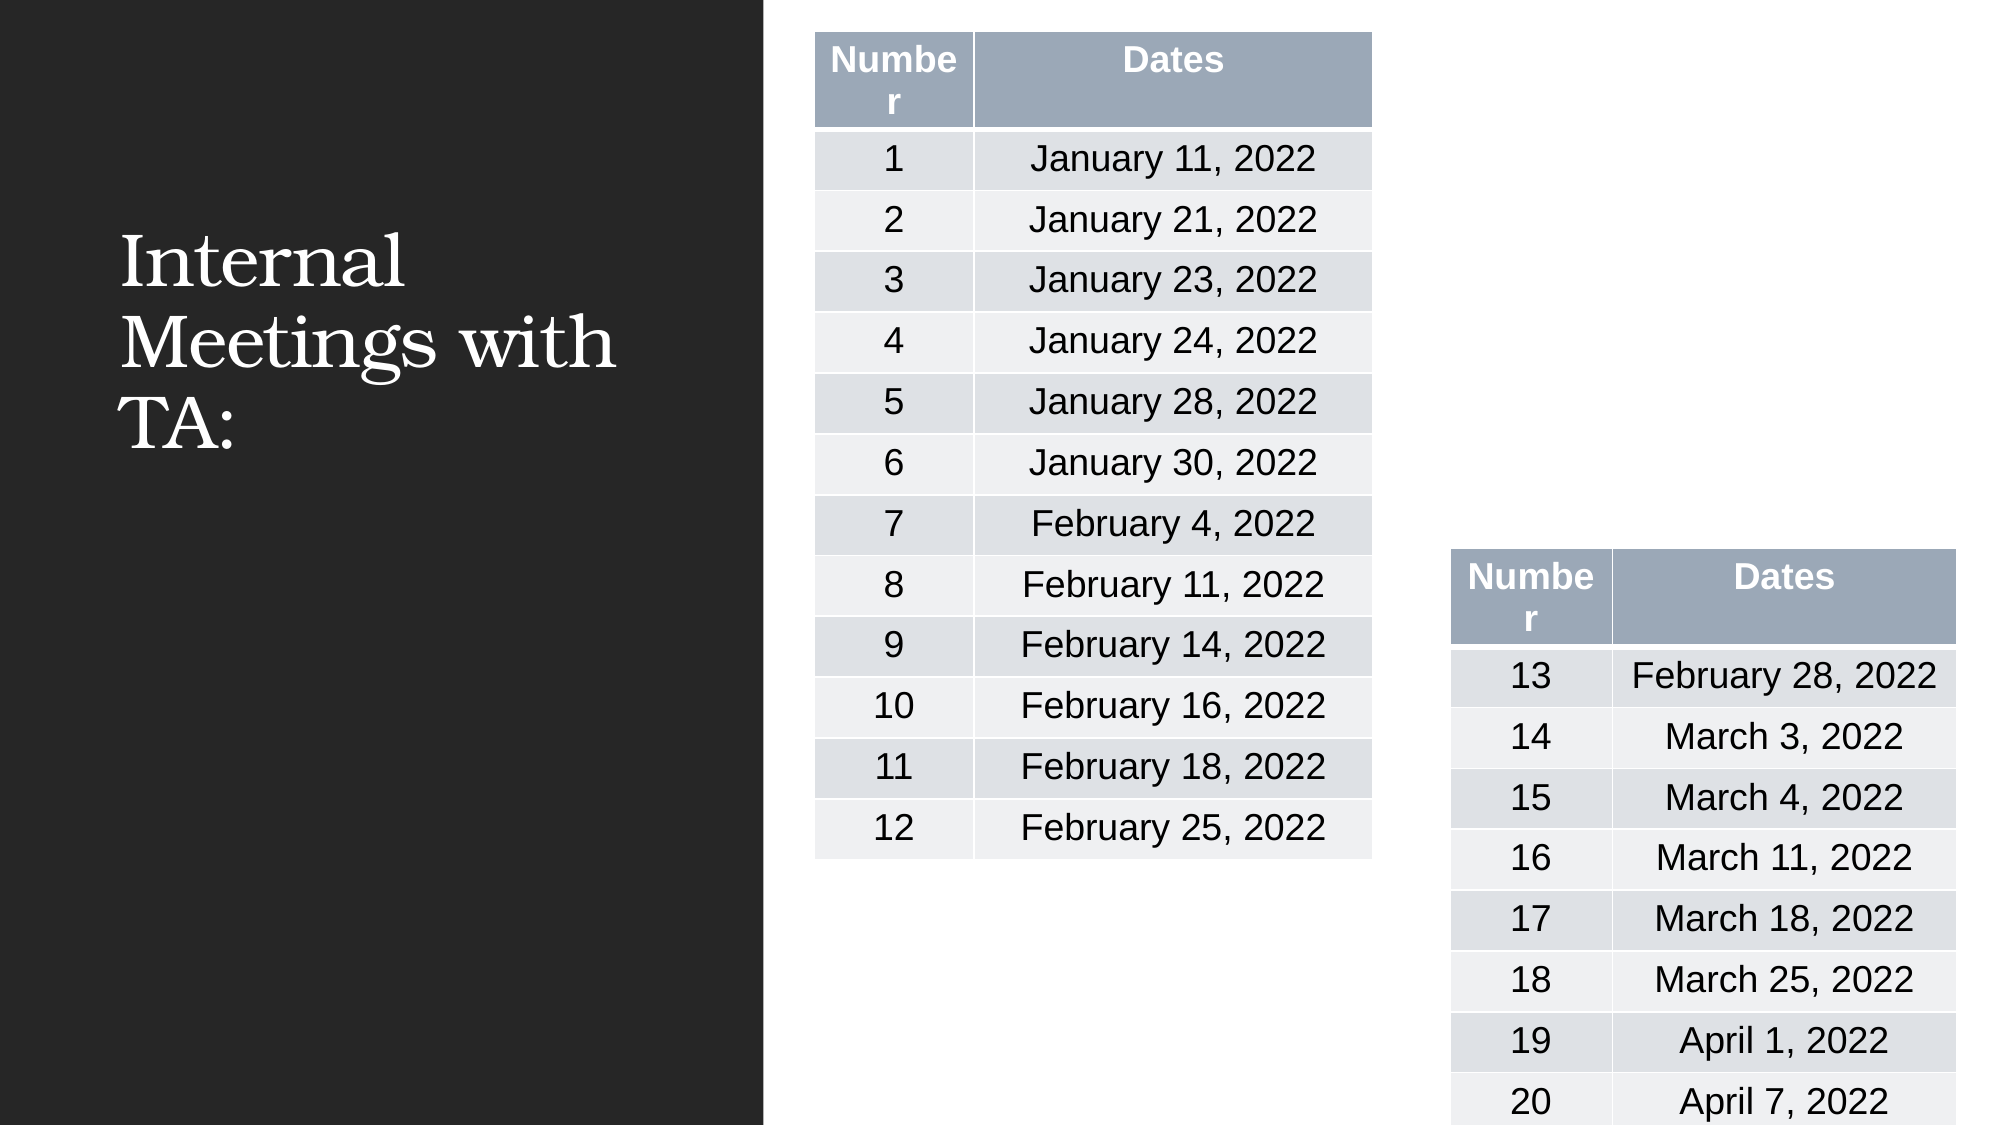

| Number | Dates |
| --- | --- |
| 1 | January 11, 2022 |
| 2 | January 21, 2022 |
| 3 | January 23, 2022 |
| 4 | January 24, 2022 |
| 5 | January 28, 2022 |
| 6 | January 30, 2022 |
| 7 | February 4, 2022 |
| 8 | February 11, 2022 |
| 9 | February 14, 2022 |
| 10 | February 16, 2022 |
| 11 | February 18, 2022 |
| 12 | February 25, 2022 |
# Internal Meetings with TA:

| Number | Dates |
| --- | --- |
| 13 | February 28, 2022 |
| 14 | March 3, 2022 |
| 15 | March 4, 2022 |
| 16 | March 11, 2022 |
| 17 | March 18, 2022 |
| 18 | March 25, 2022 |
| 19 | April 1, 2022 |
| 20 | April 7, 2022 |